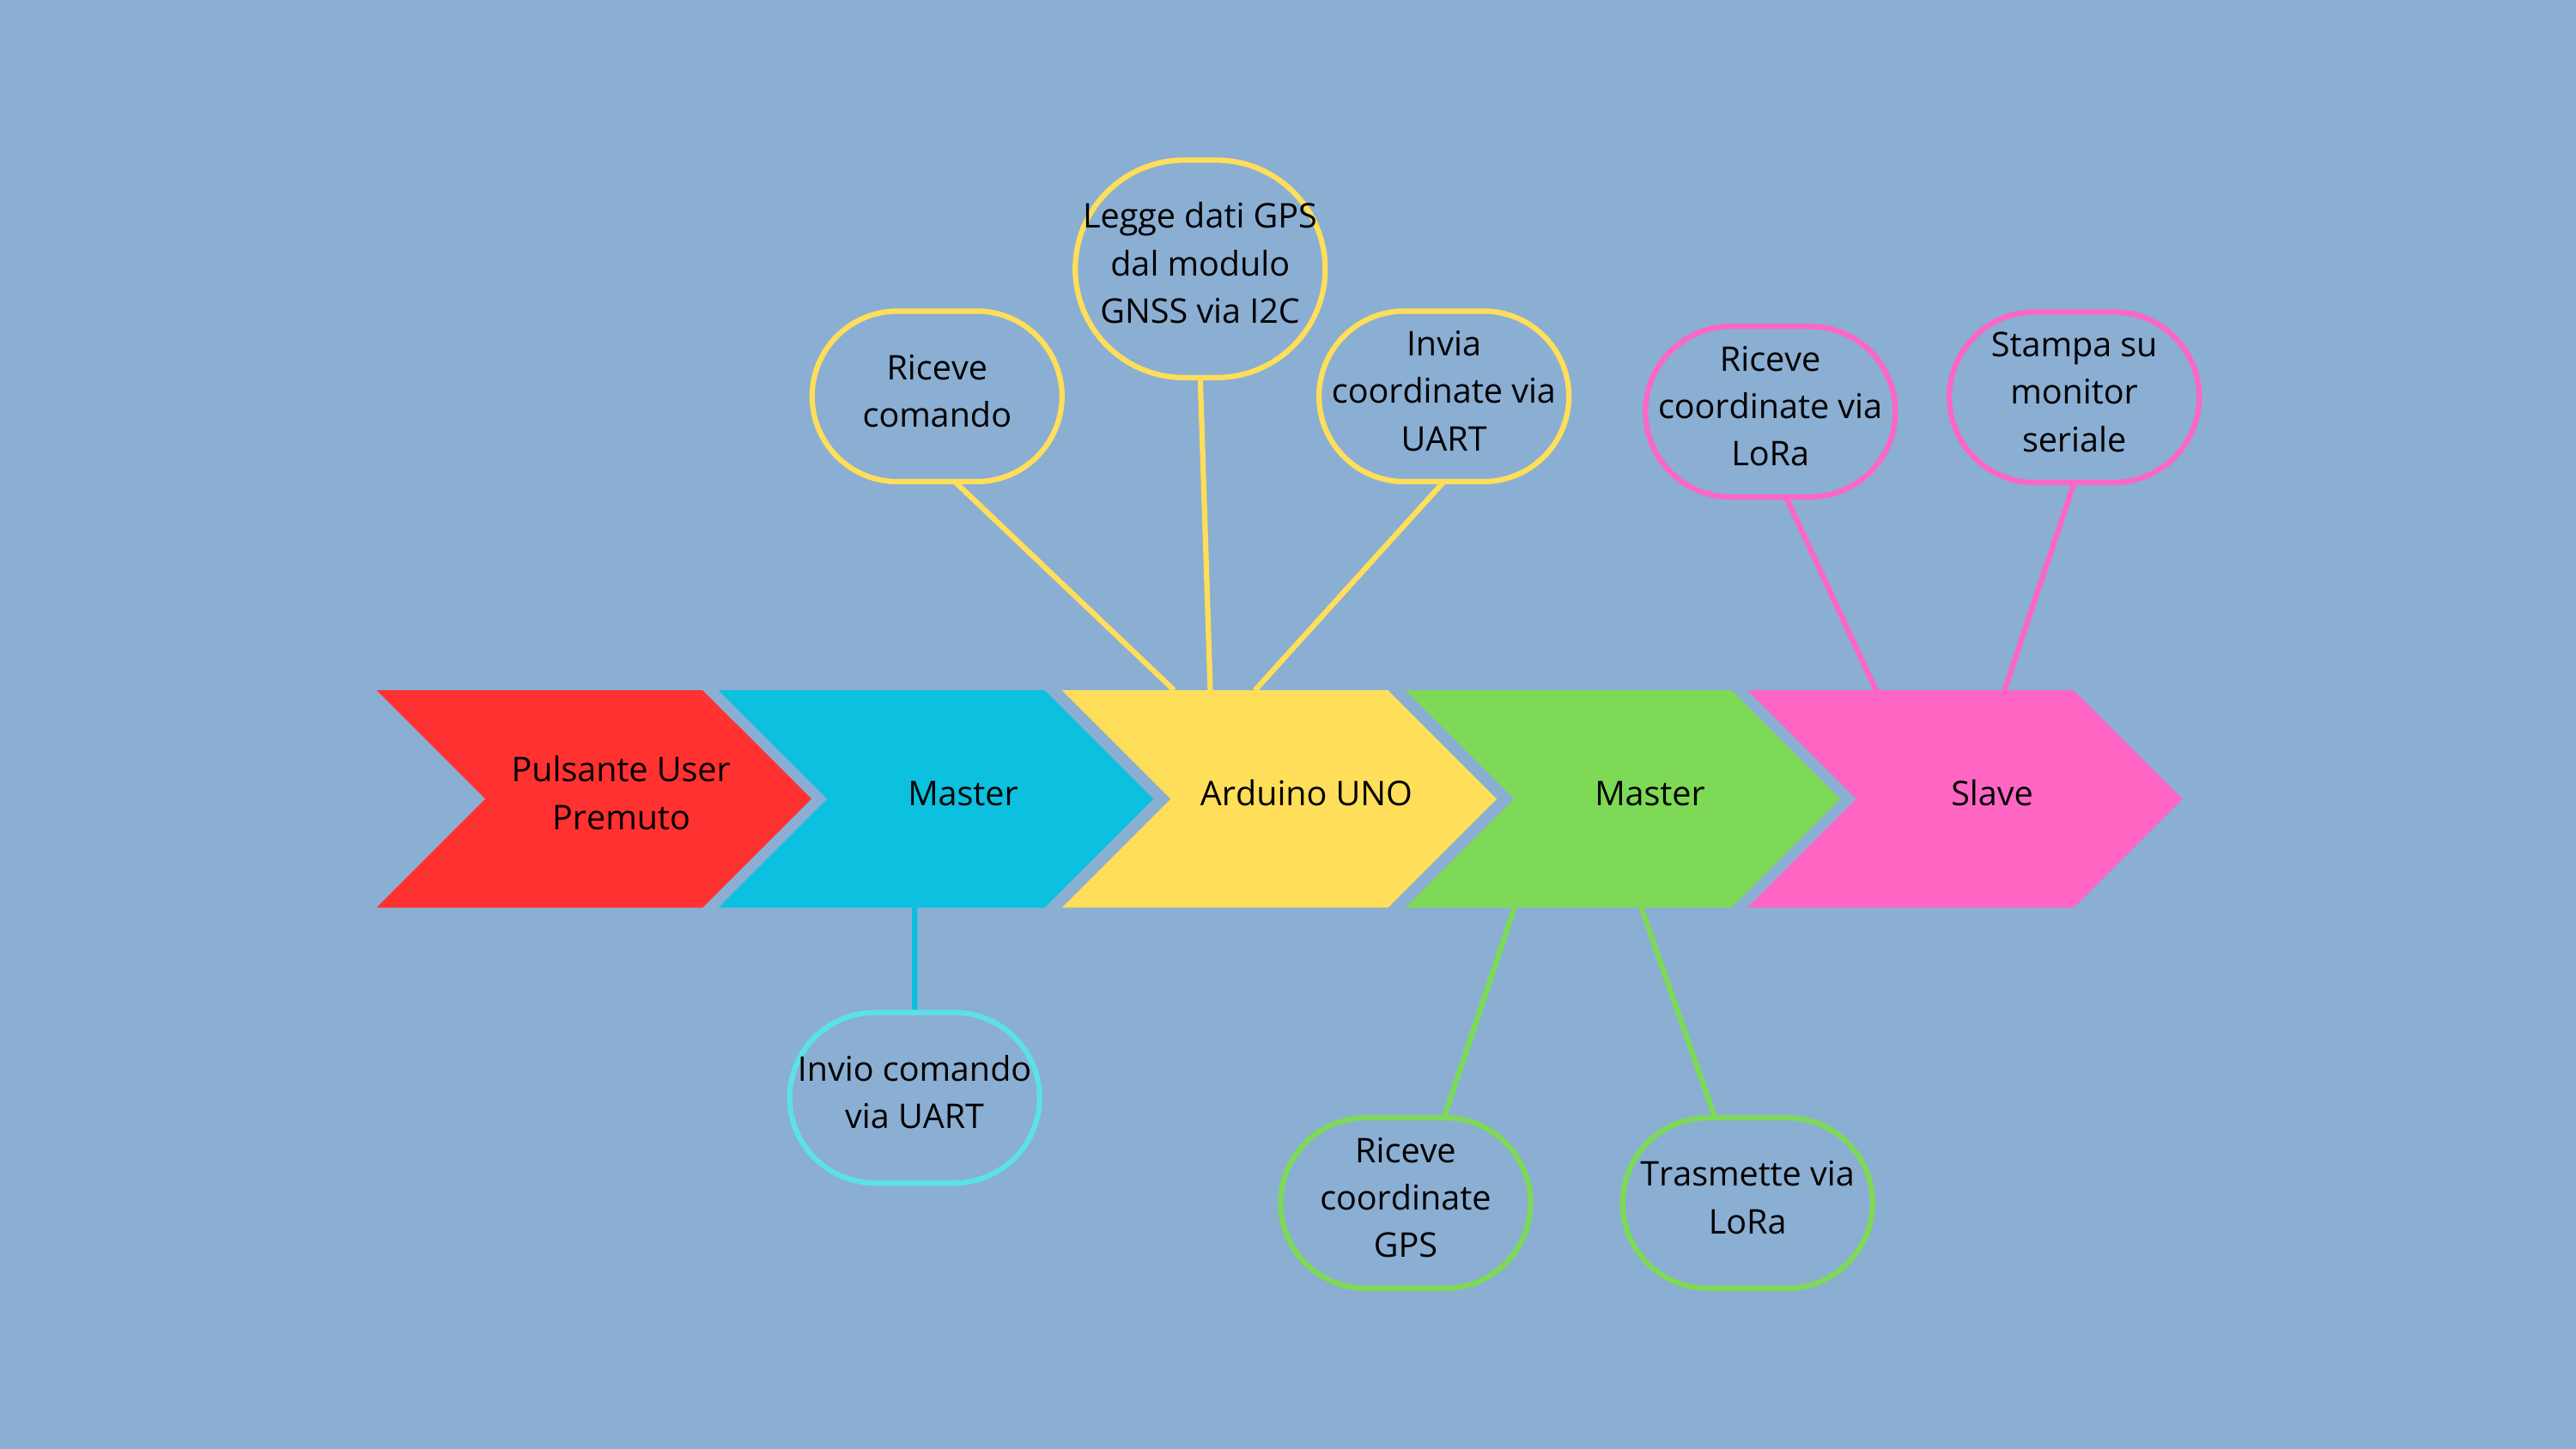

Legge dati GPS dal modulo GNSS via I2C

Riceve comando

Invia coordinate via UART

Stampa su monitor seriale

Riceve coordinate via LoRa

Pulsante User Premuto

Master

Arduino UNO

Master

Slave

Invio comando via UART

Riceve coordinate GPS

Trasmette via LoRa